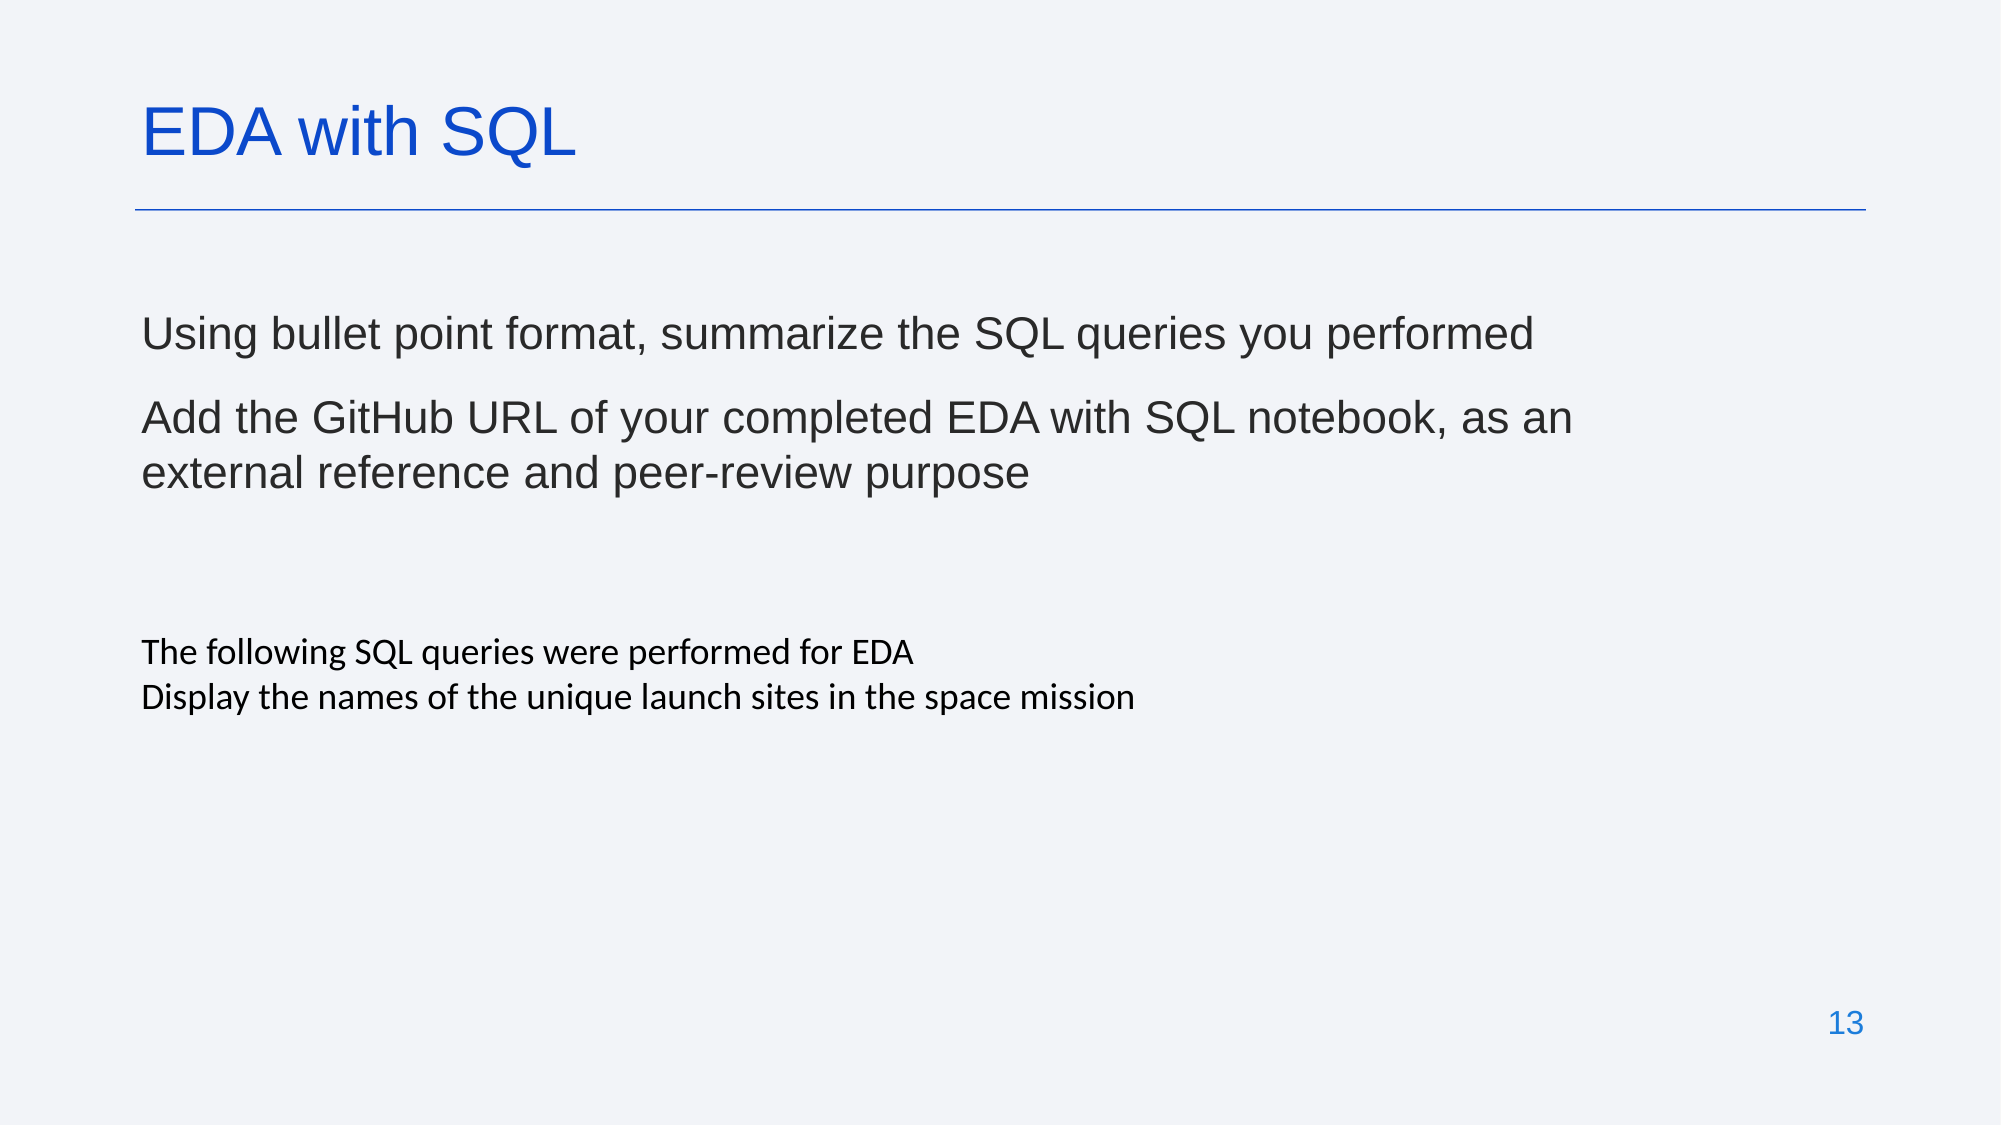

EDA with SQL
Using bullet point format, summarize the SQL queries you performed
Add the GitHub URL of your completed EDA with SQL notebook, as an external reference and peer-review purpose

The following SQL queries were performed for EDA
Display the names of the unique launch sites in the space mission

13